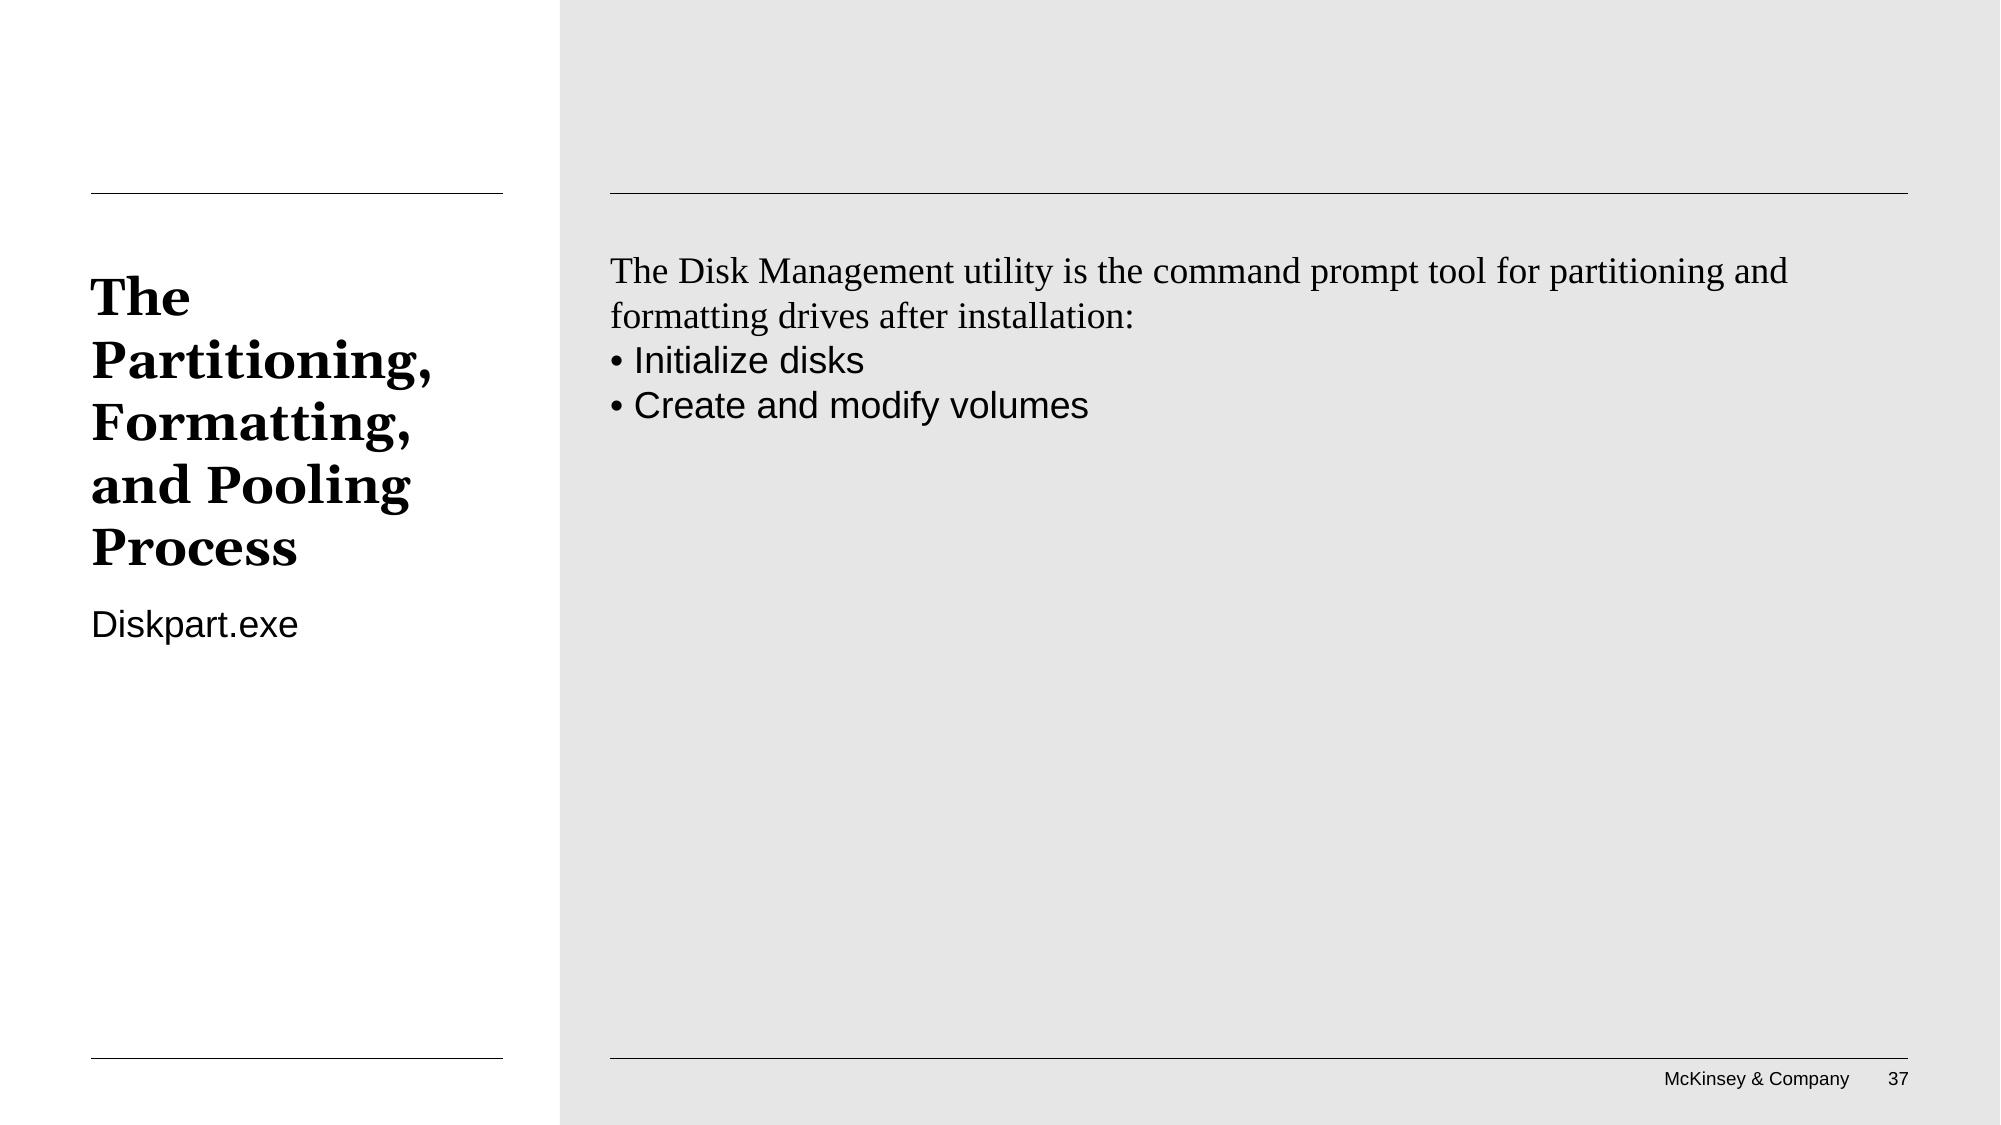

The Disk Management utility is the command prompt tool for partitioning and formatting drives after installation:
• Initialize disks
• Create and modify volumes
# The Partitioning, Formatting, and Pooling Process
Diskpart.exe